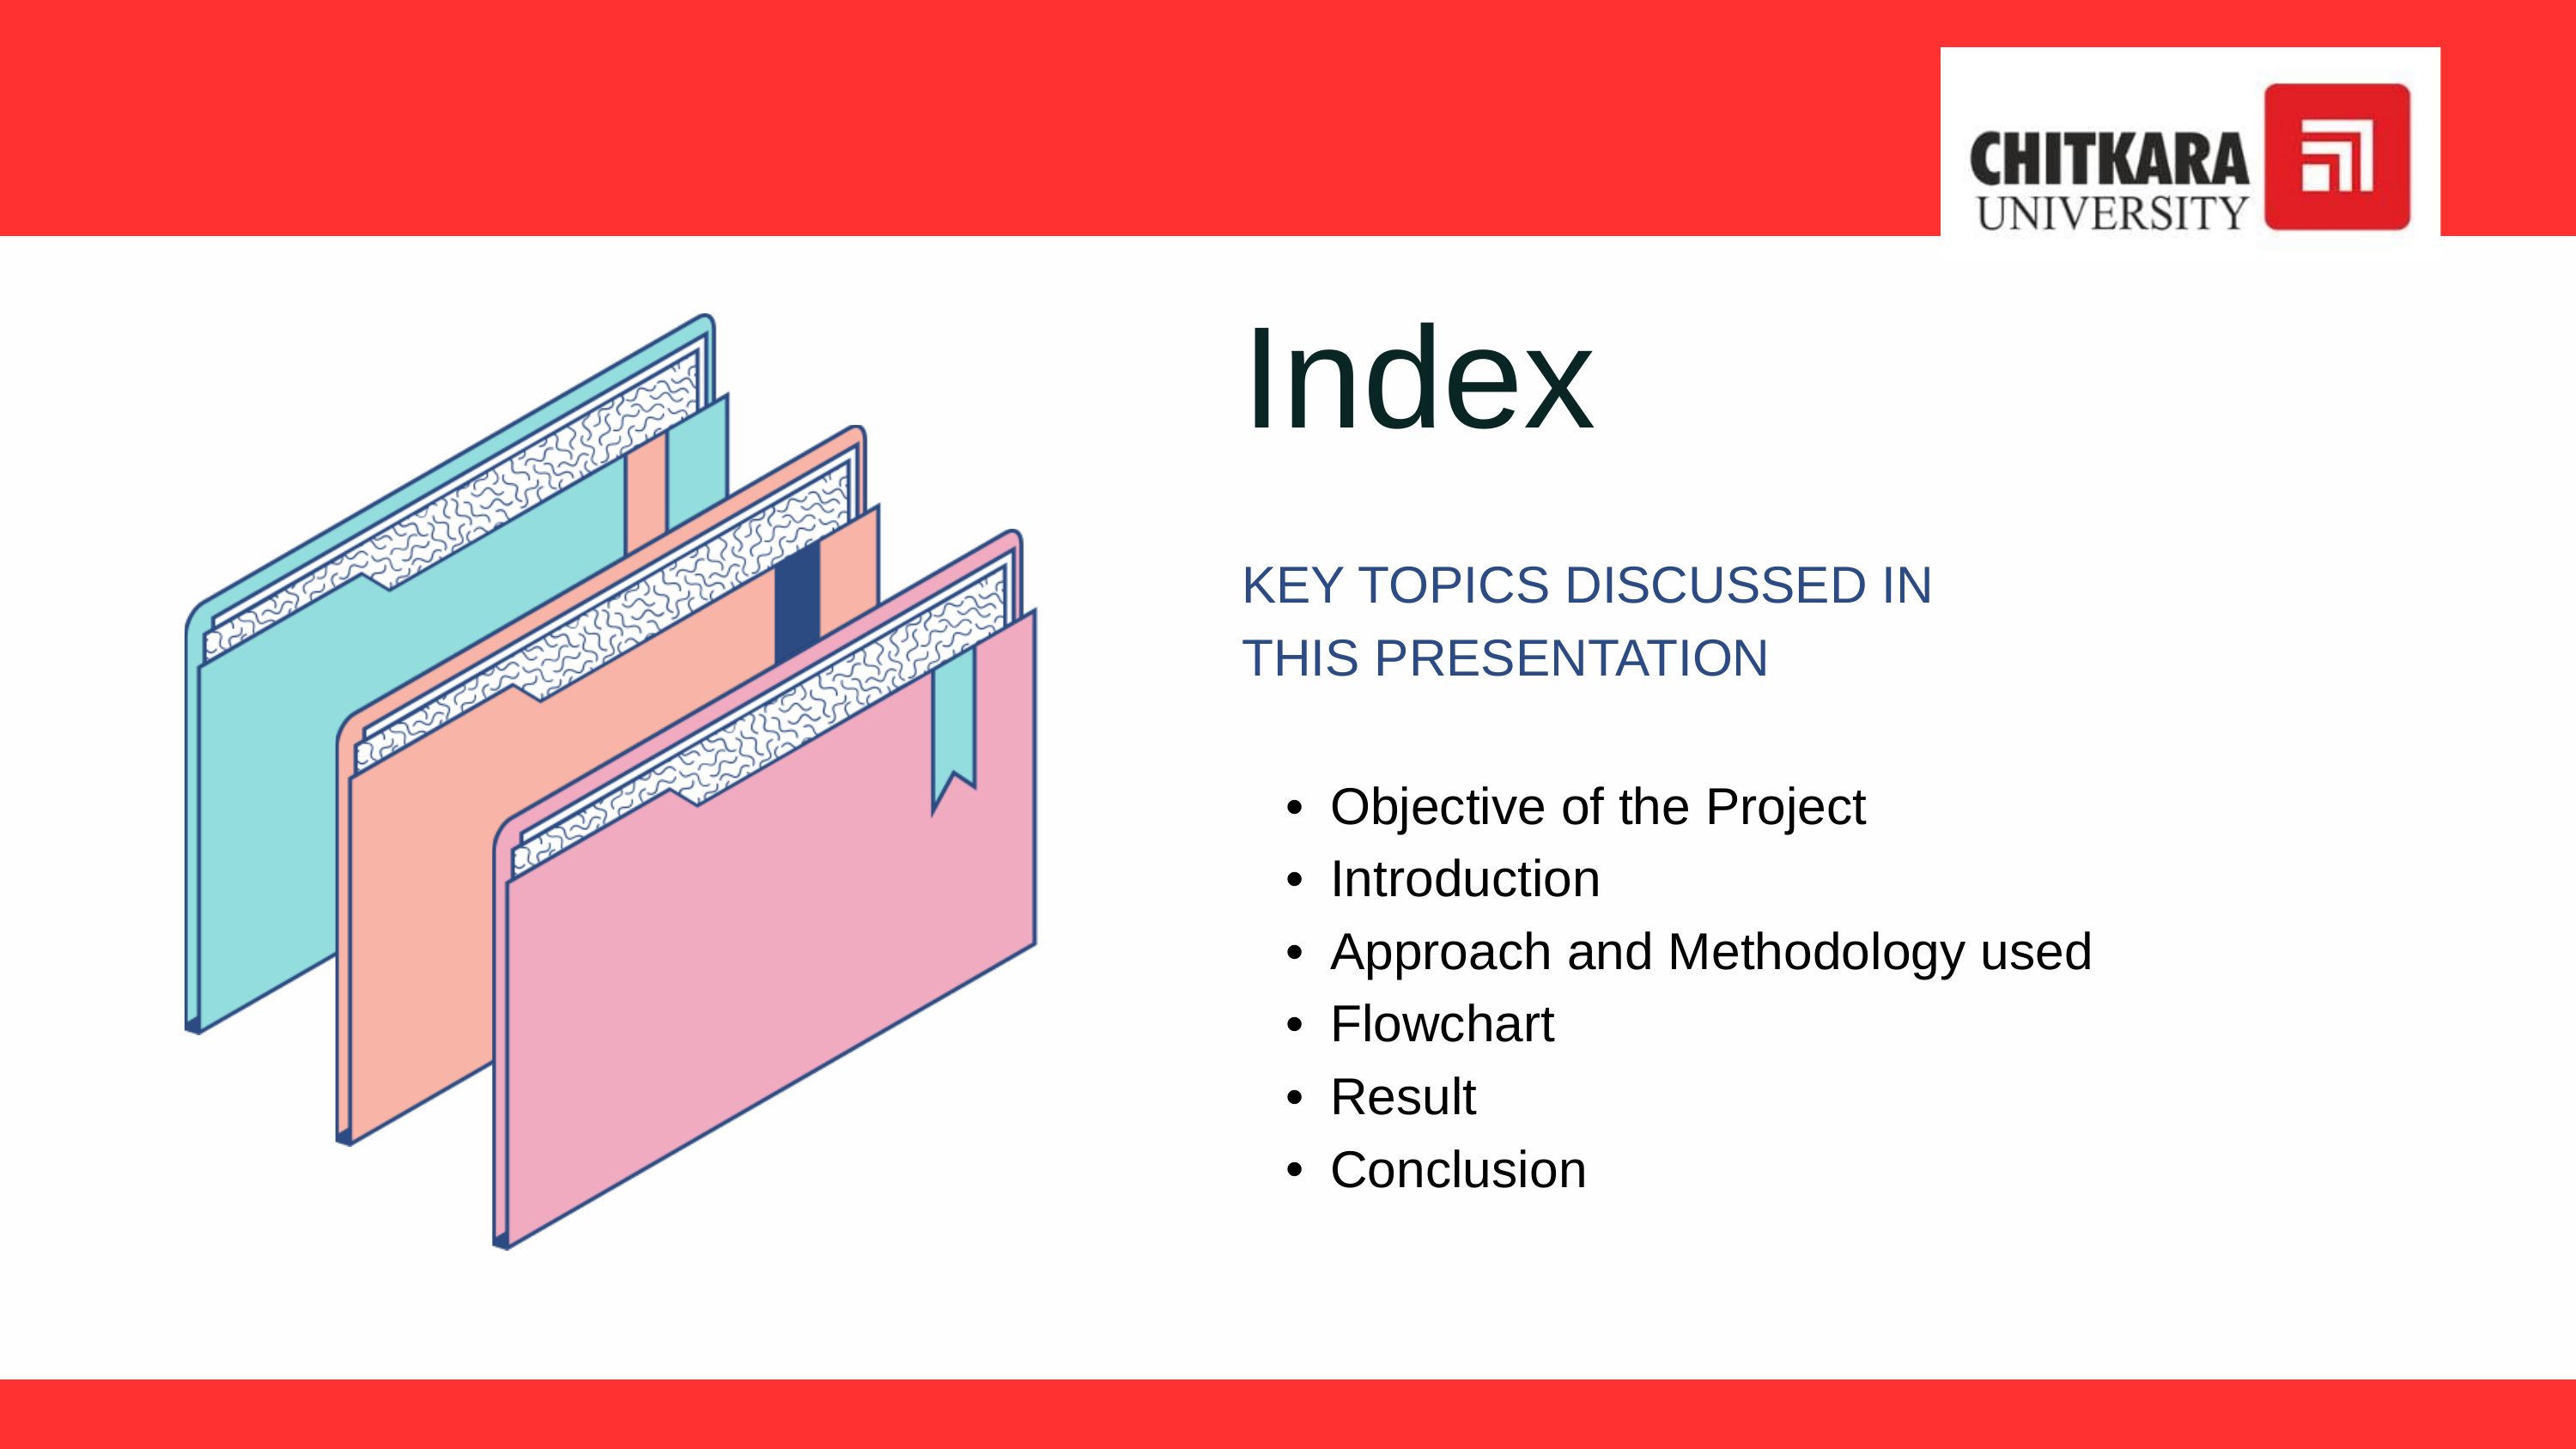

| Index |
| --- |
| KEY TOPICS DISCUSSED IN THIS PRESENTATION |
| Objective of the Project Introduction Approach and Methodology used Flowchart Result Conclusion |